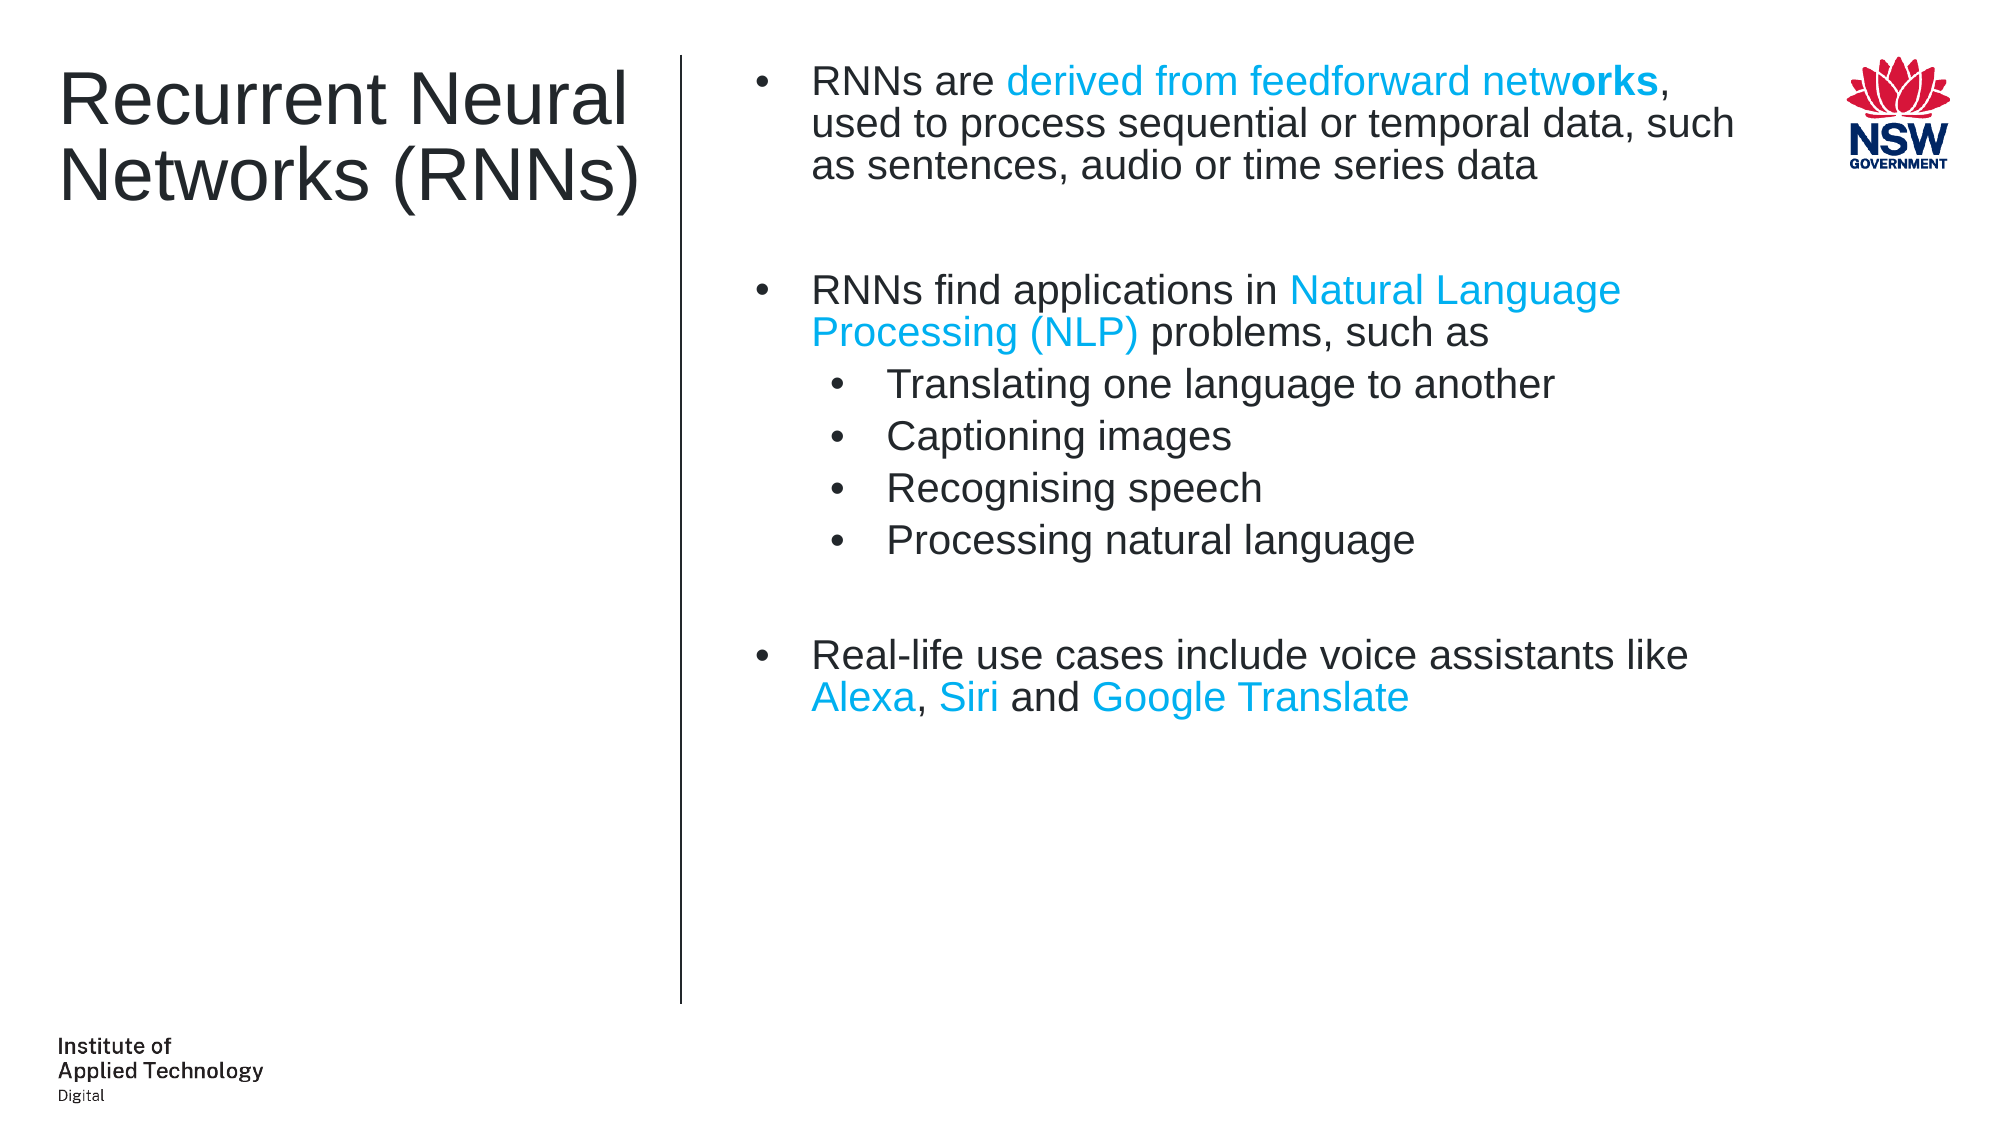

# Recurrent Neural Networks (RNNs)
RNNs are derived from feedforward networks, used to process sequential or temporal data, such as sentences, audio or time series data

RNNs find applications in Natural Language Processing (NLP) problems, such as
Translating one language to another
Captioning images
Recognising speech
Processing natural language

Real-life use cases include voice assistants like Alexa, Siri and Google Translate